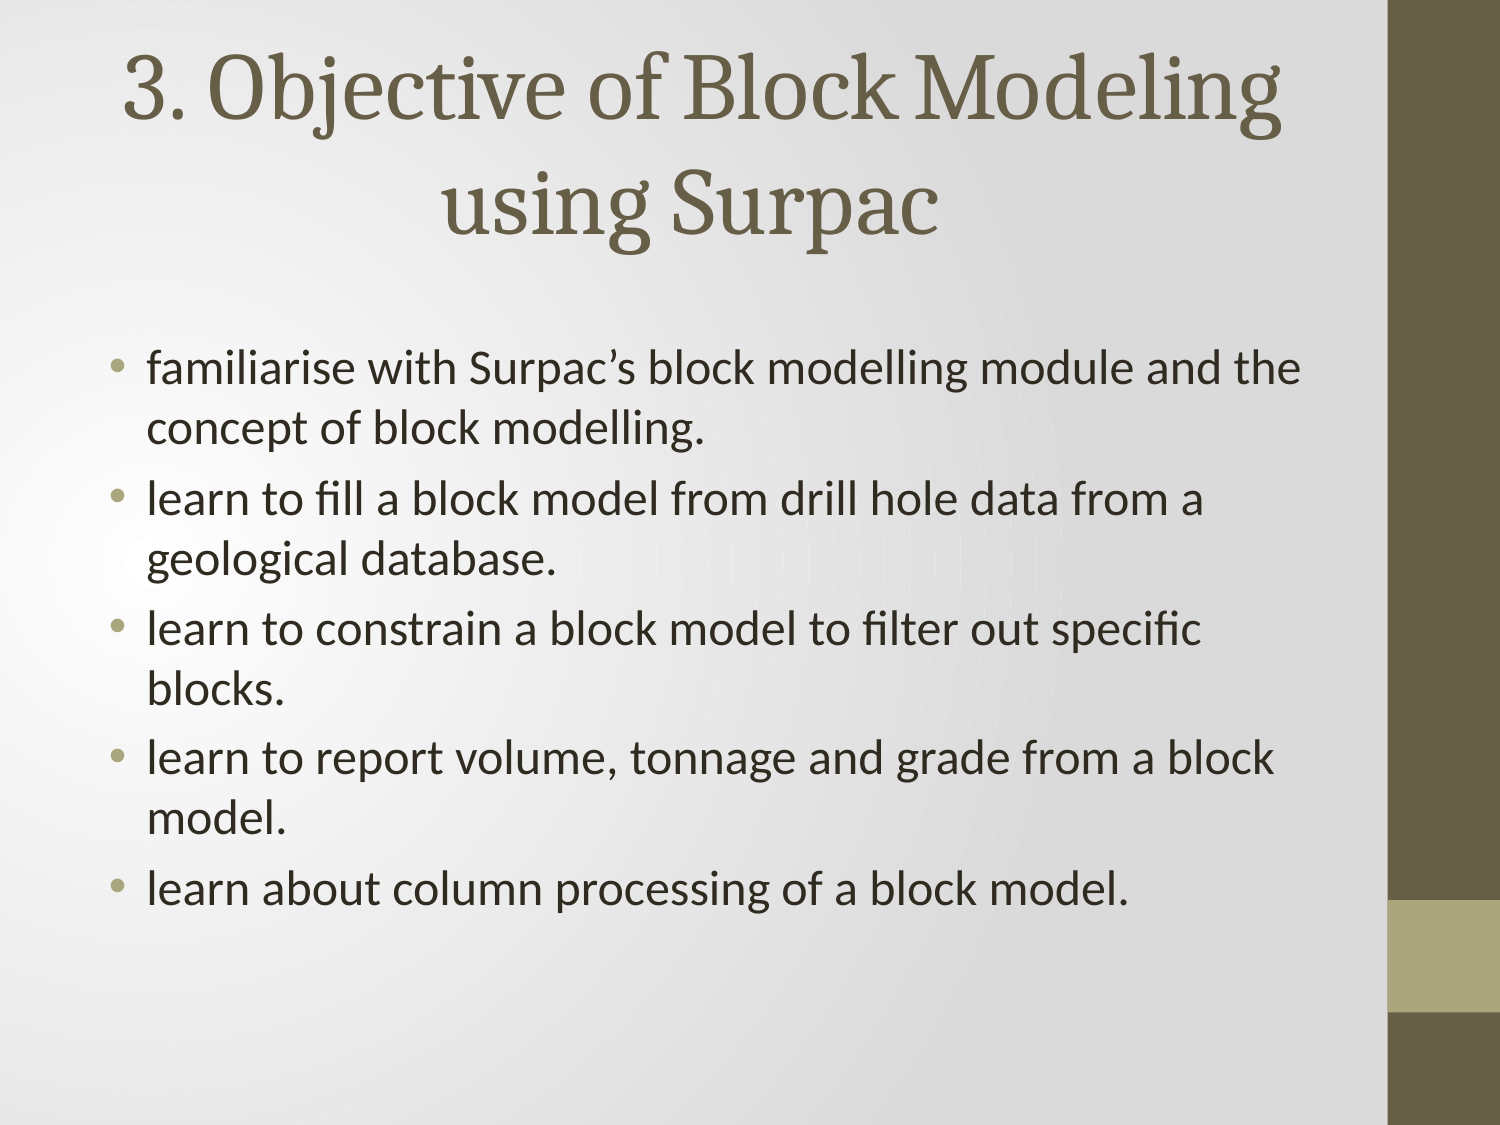

# 3. Objective of Block Modeling using Surpac

familiarise with Surpac’s block modelling module and the concept of block modelling.
learn to fill a block model from drill hole data from a geological database.
learn to constrain a block model to filter out specific blocks.
learn to report volume, tonnage and grade from a block model.
learn about column processing of a block model.